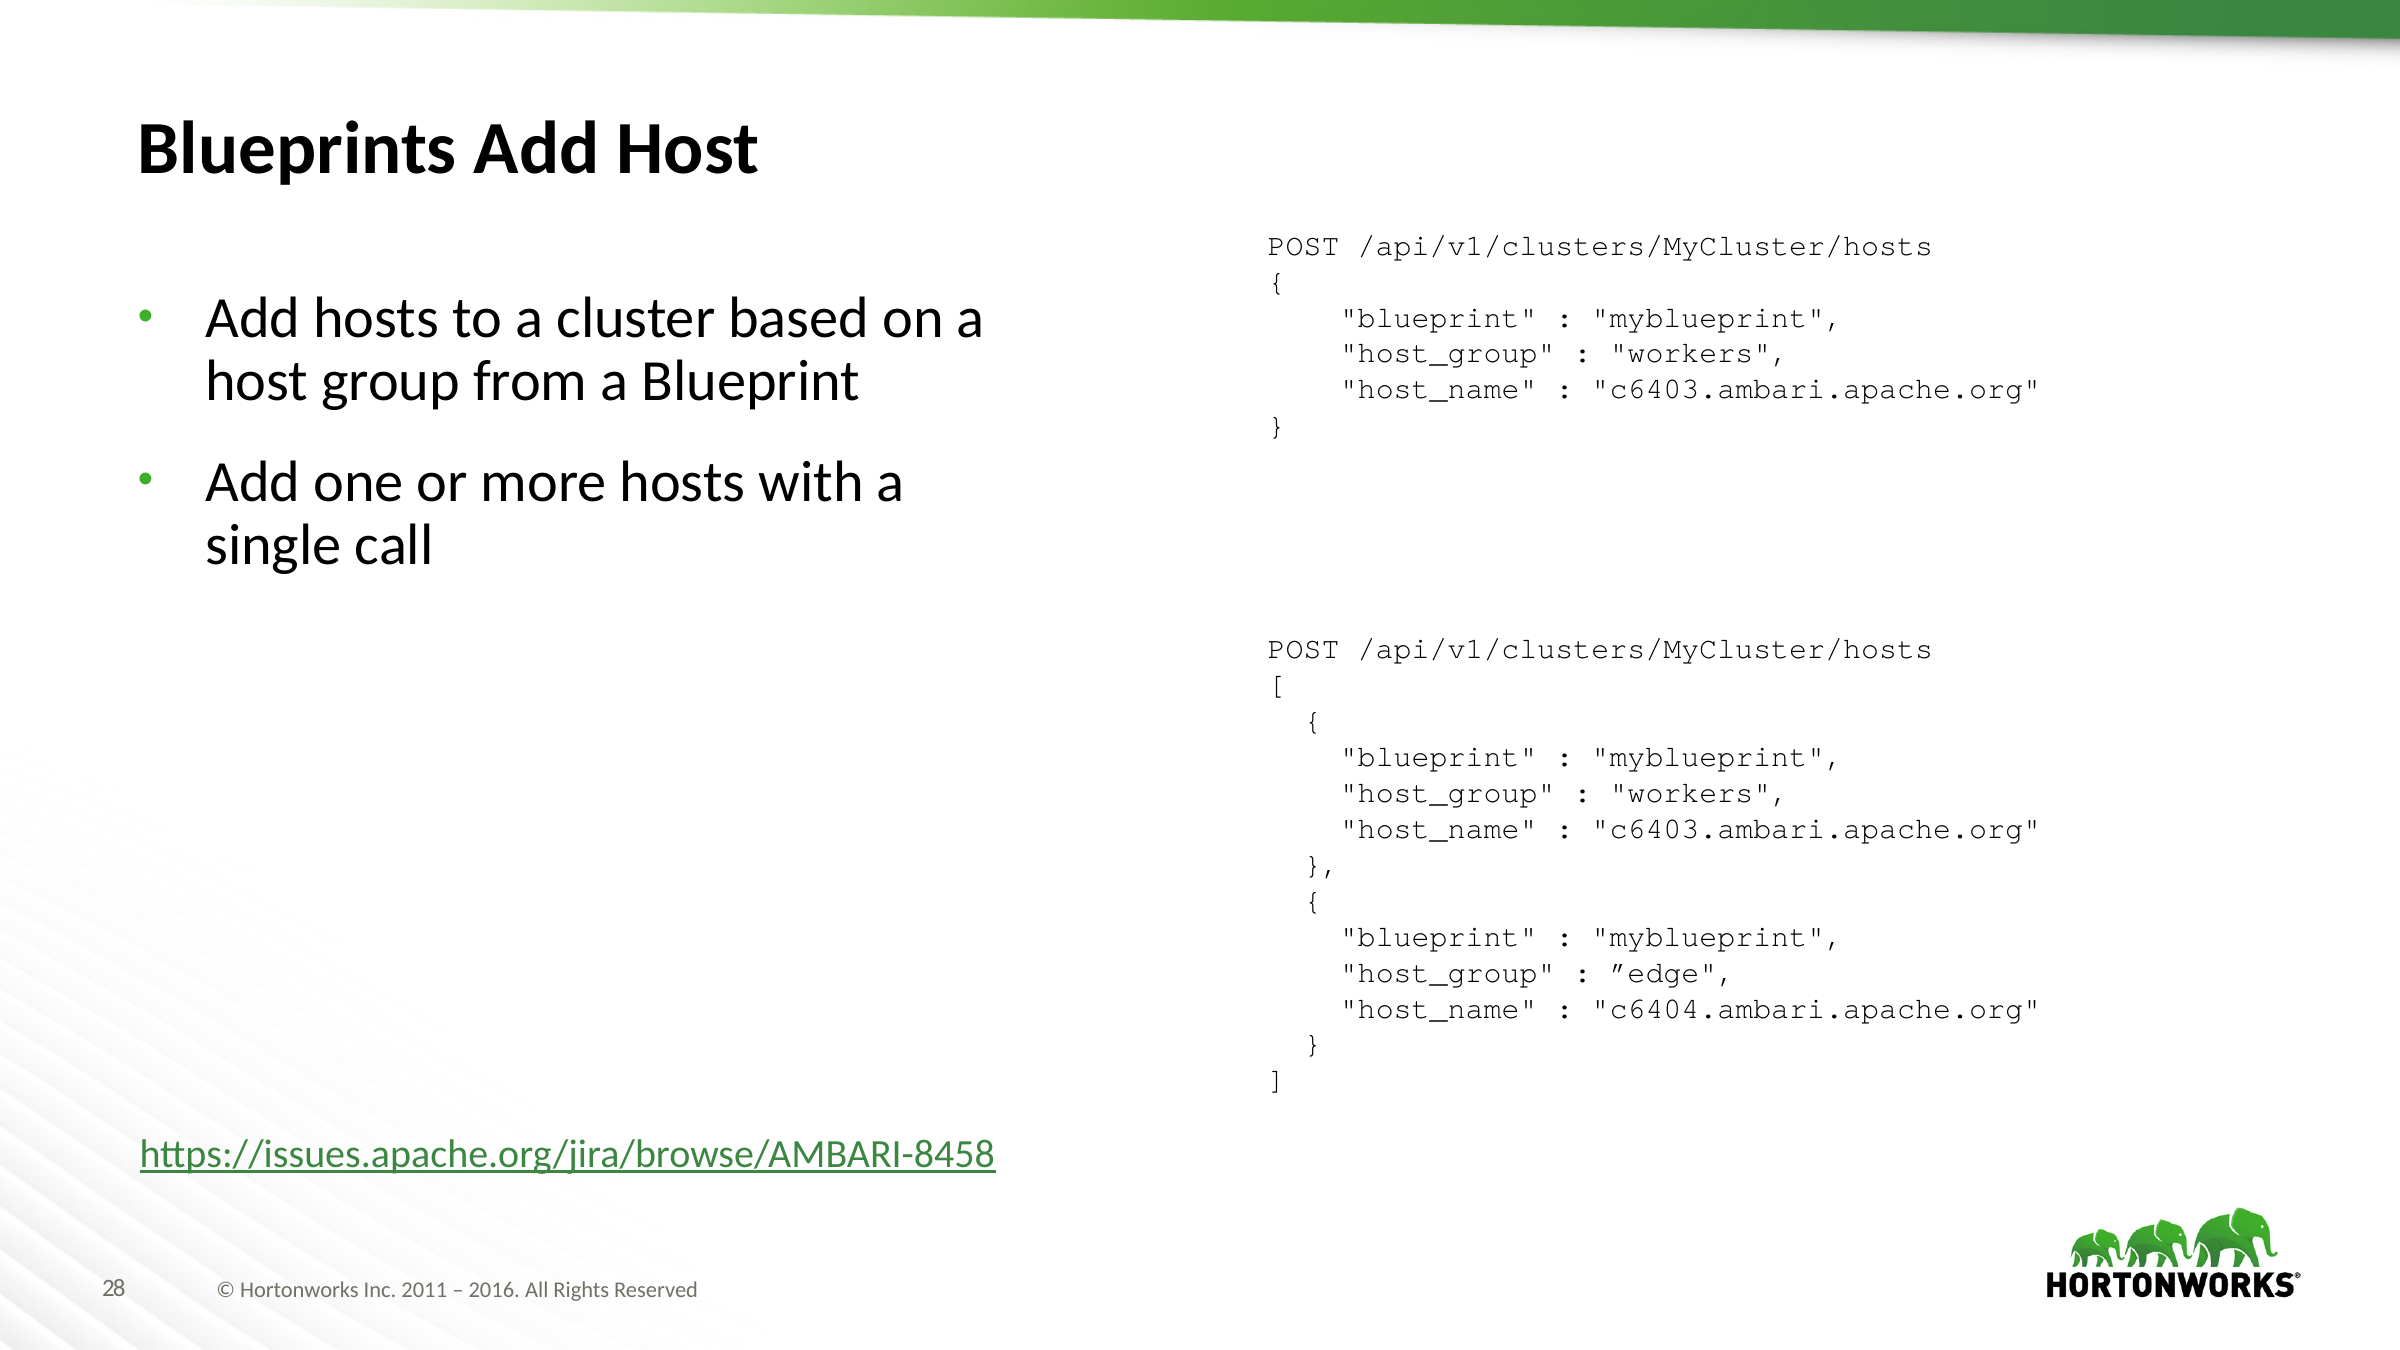

# Blueprints Add Host
POST /api/v1/clusters/MyCluster/hosts
{
    "blueprint" : "myblueprint",
    "host_group" : "workers",
    "host_name" : "c6403.ambari.apache.org"
}
Add hosts to a cluster based on a host group from a Blueprint
Add one or more hosts with a single call
POST /api/v1/clusters/MyCluster/hosts
[
  {
    "blueprint" : "myblueprint",
    "host_group" : "workers",
    "host_name" : "c6403.ambari.apache.org"
  },
  {
    "blueprint" : "myblueprint",
    "host_group" : ”edge",
    "host_name" : "c6404.ambari.apache.org"
  }
]
https://issues.apache.org/jira/browse/AMBARI-8458